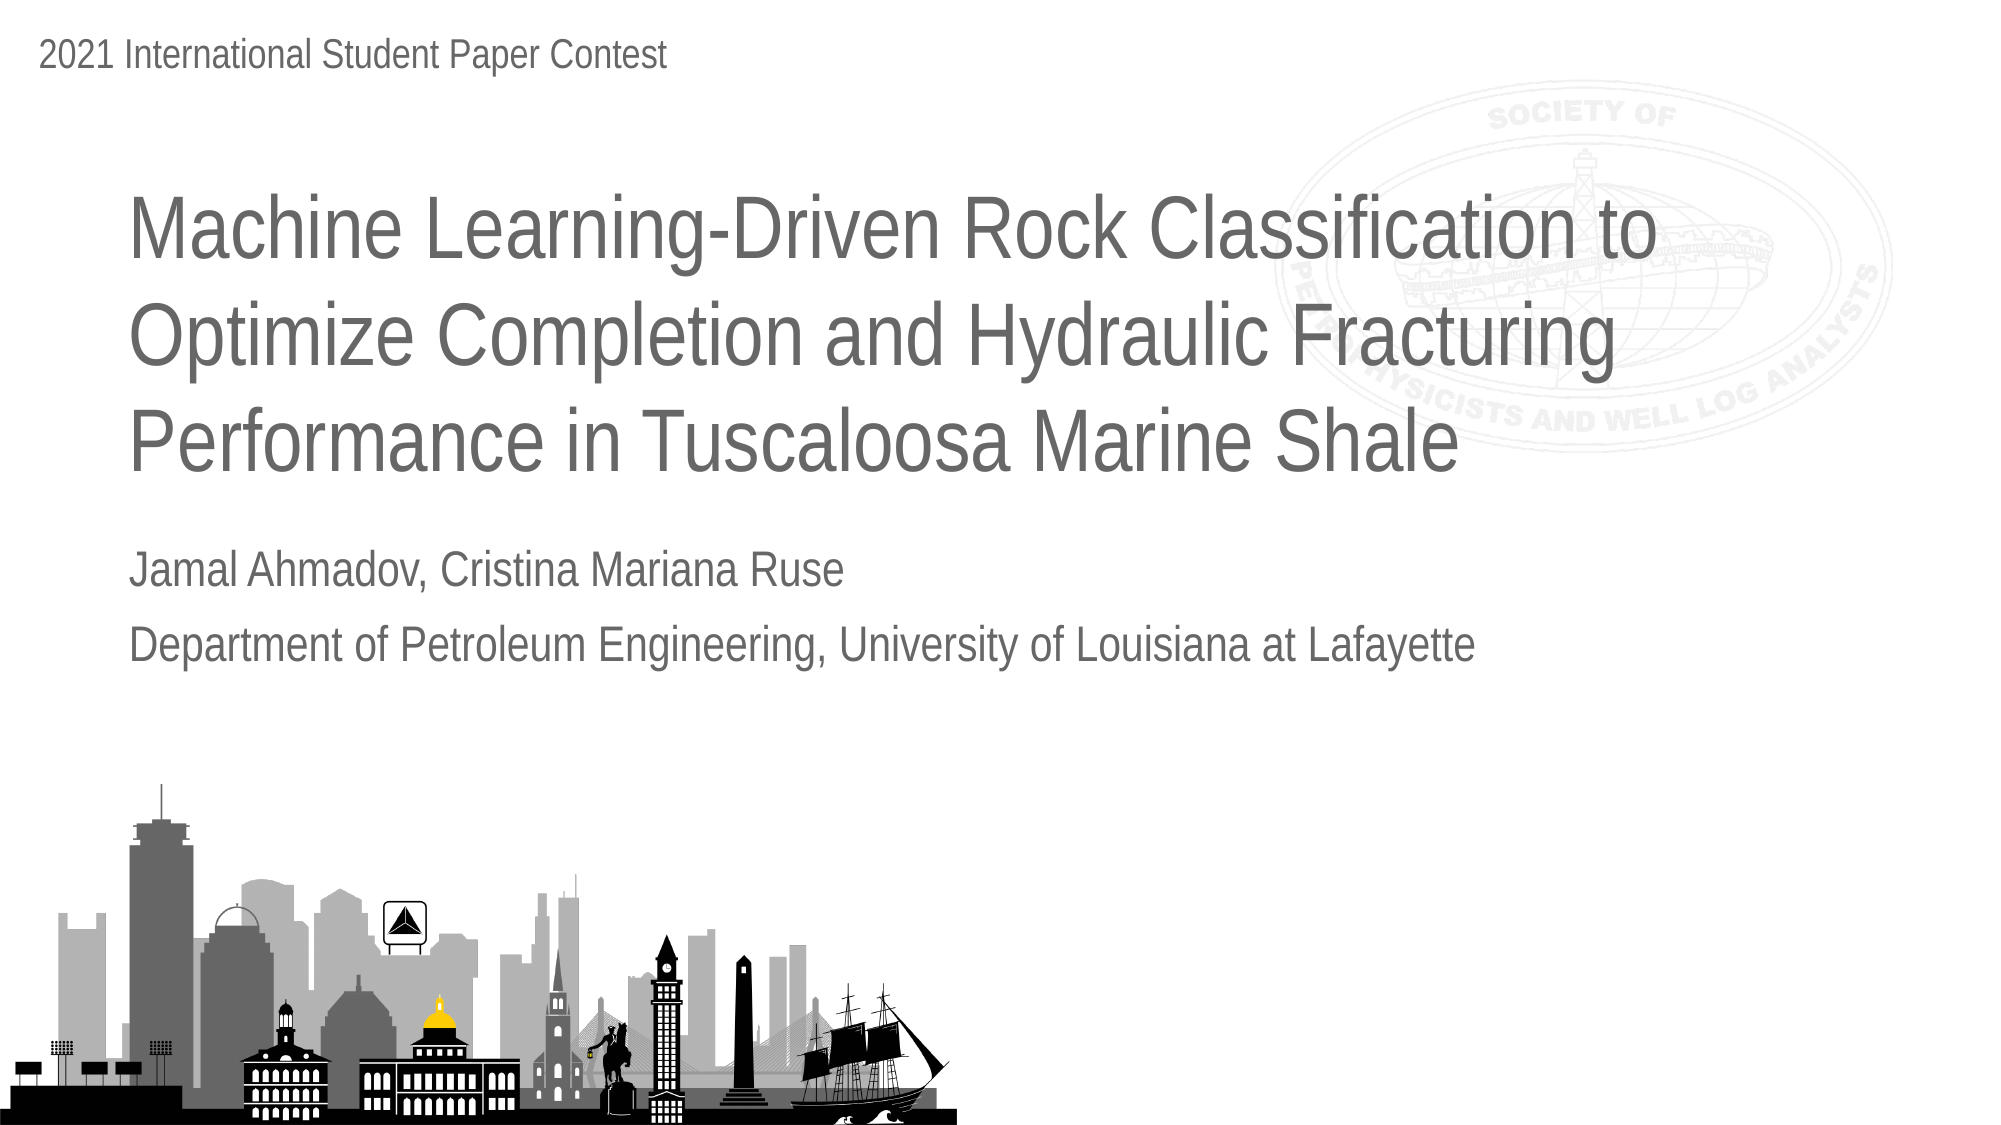

# Machine Learning-Driven Rock Classification to Optimize Completion and Hydraulic Fracturing Performance in Tuscaloosa Marine Shale
Jamal Ahmadov, Cristina Mariana Ruse
Department of Petroleum Engineering, University of Louisiana at Lafayette